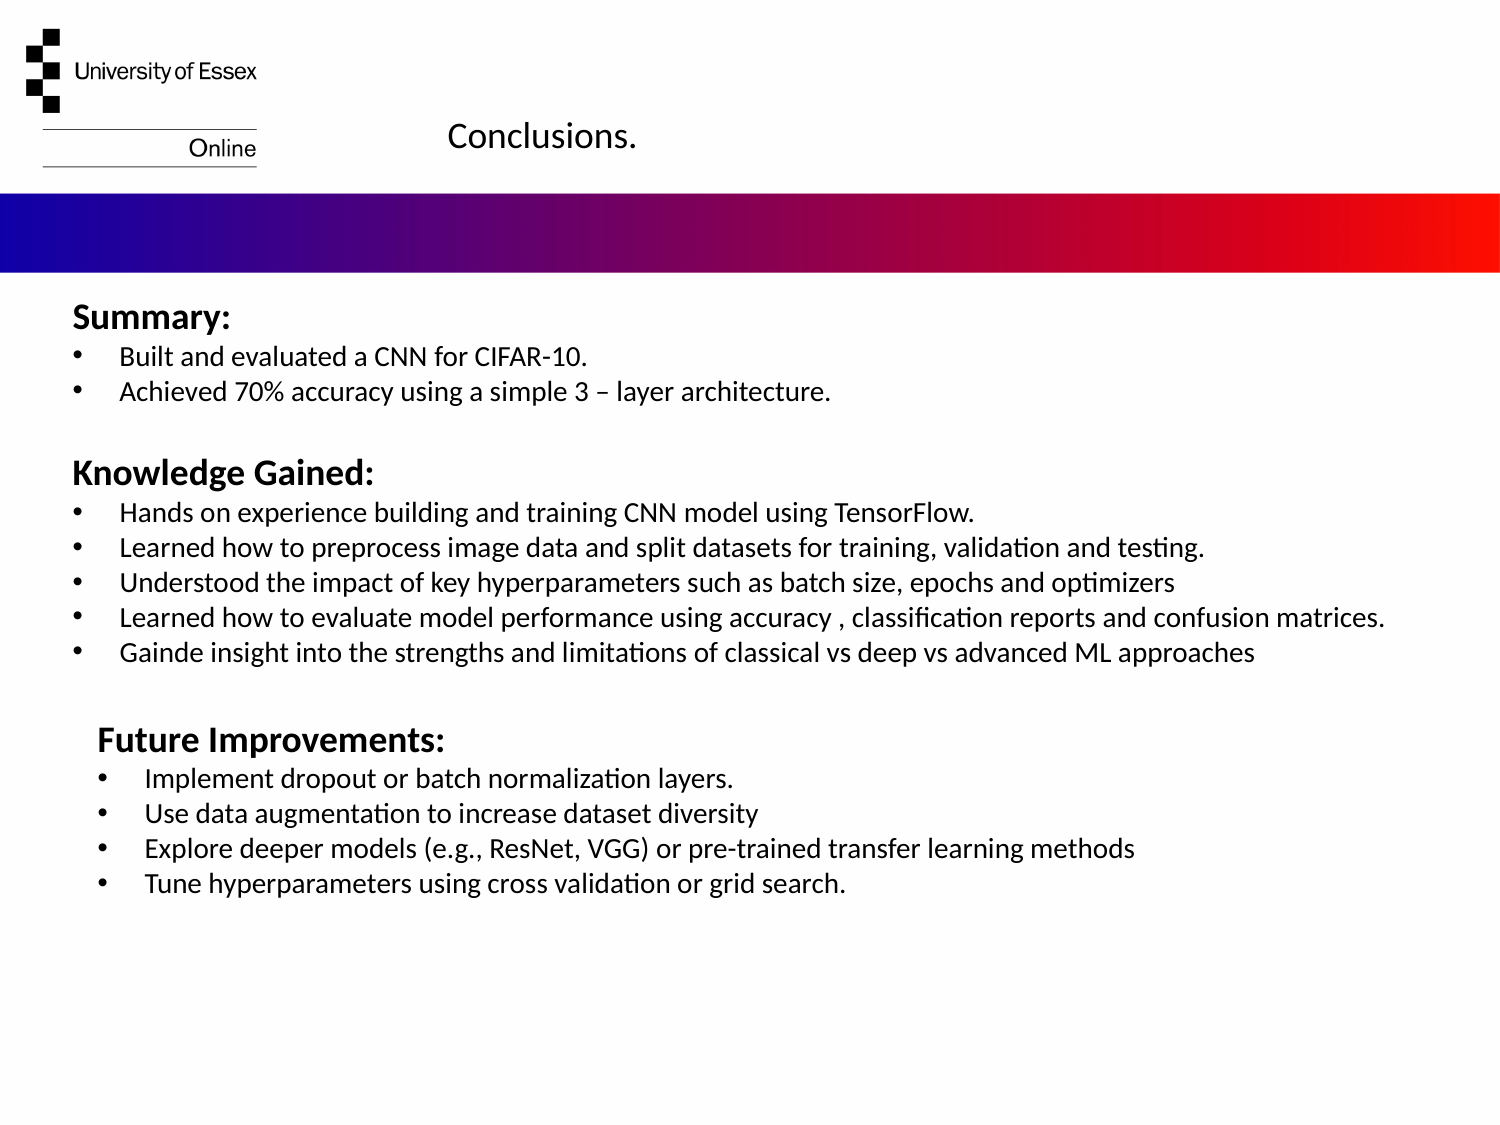

Conclusions.
Summary:
Built and evaluated a CNN for CIFAR-10.
Achieved 70% accuracy using a simple 3 – layer architecture.
Knowledge Gained:
Hands on experience building and training CNN model using TensorFlow.
Learned how to preprocess image data and split datasets for training, validation and testing.
Understood the impact of key hyperparameters such as batch size, epochs and optimizers
Learned how to evaluate model performance using accuracy , classification reports and confusion matrices.
Gainde insight into the strengths and limitations of classical vs deep vs advanced ML approaches
Future Improvements:
Implement dropout or batch normalization layers.
Use data augmentation to increase dataset diversity
Explore deeper models (e.g., ResNet, VGG) or pre-trained transfer learning methods
Tune hyperparameters using cross validation or grid search.